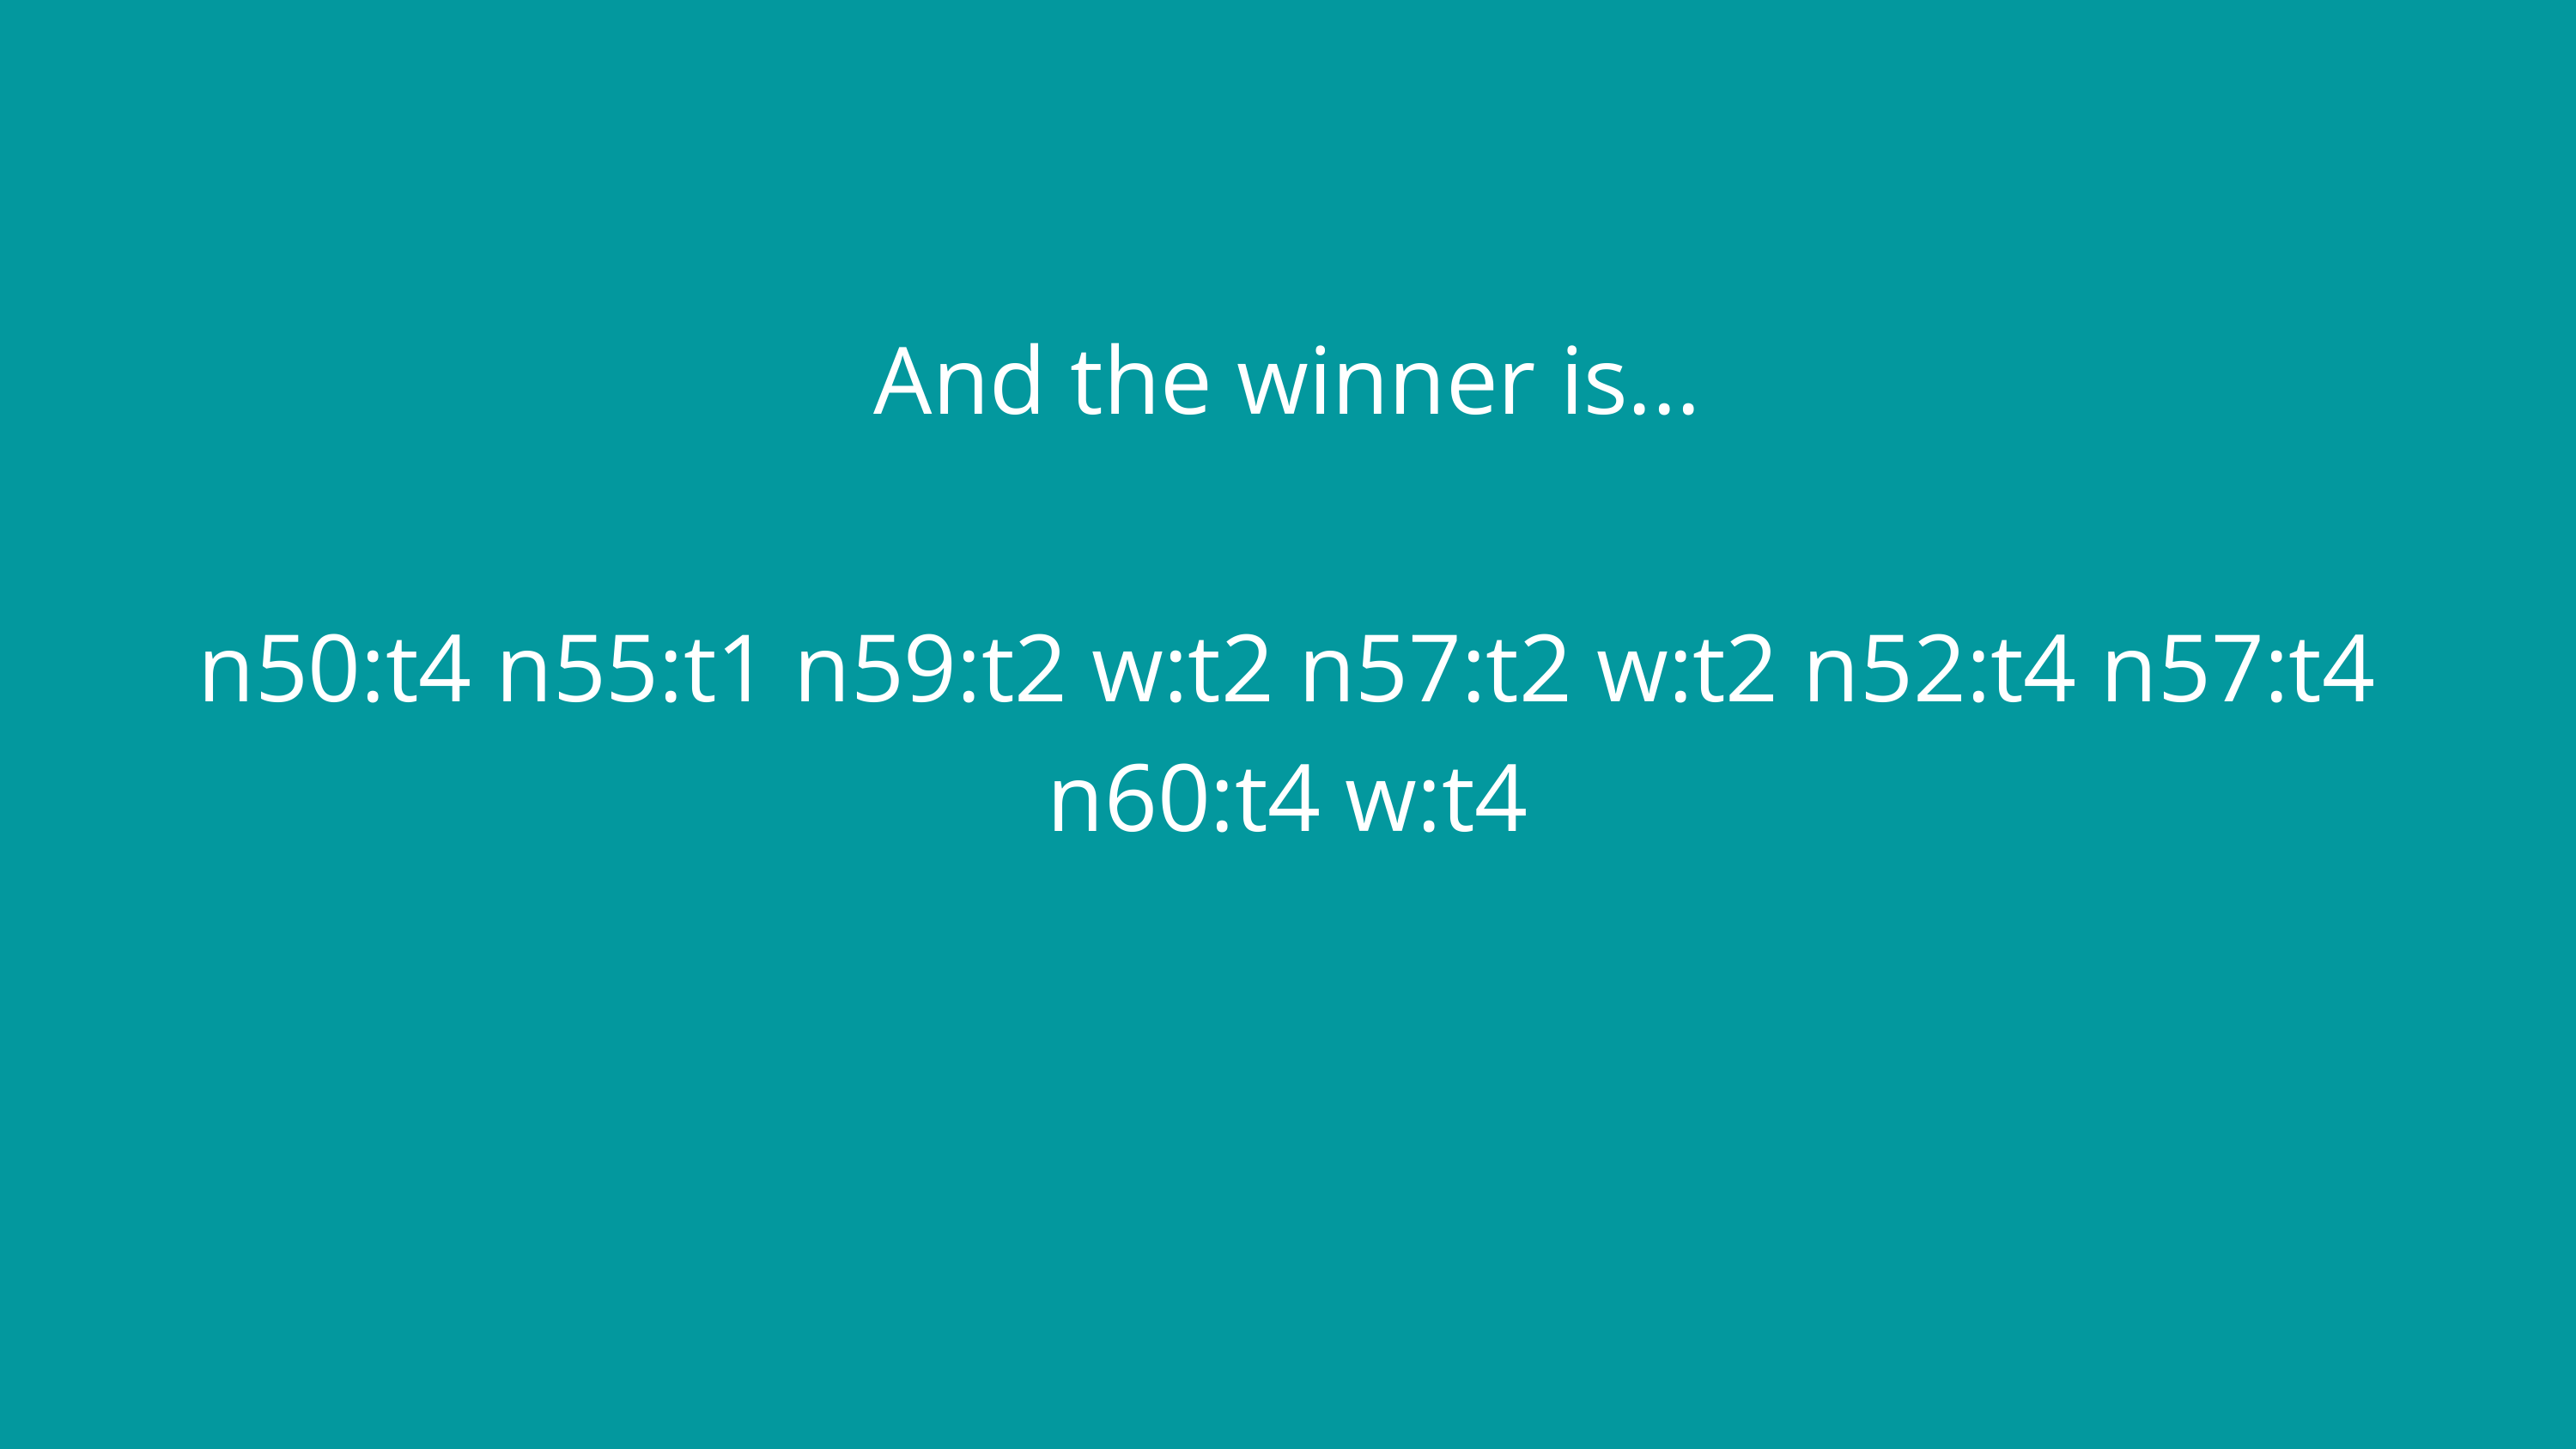

And the winner is...
n50:t4 n55:t1 n59:t2 w:t2 n57:t2 w:t2 n52:t4 n57:t4 n60:t4 w:t4